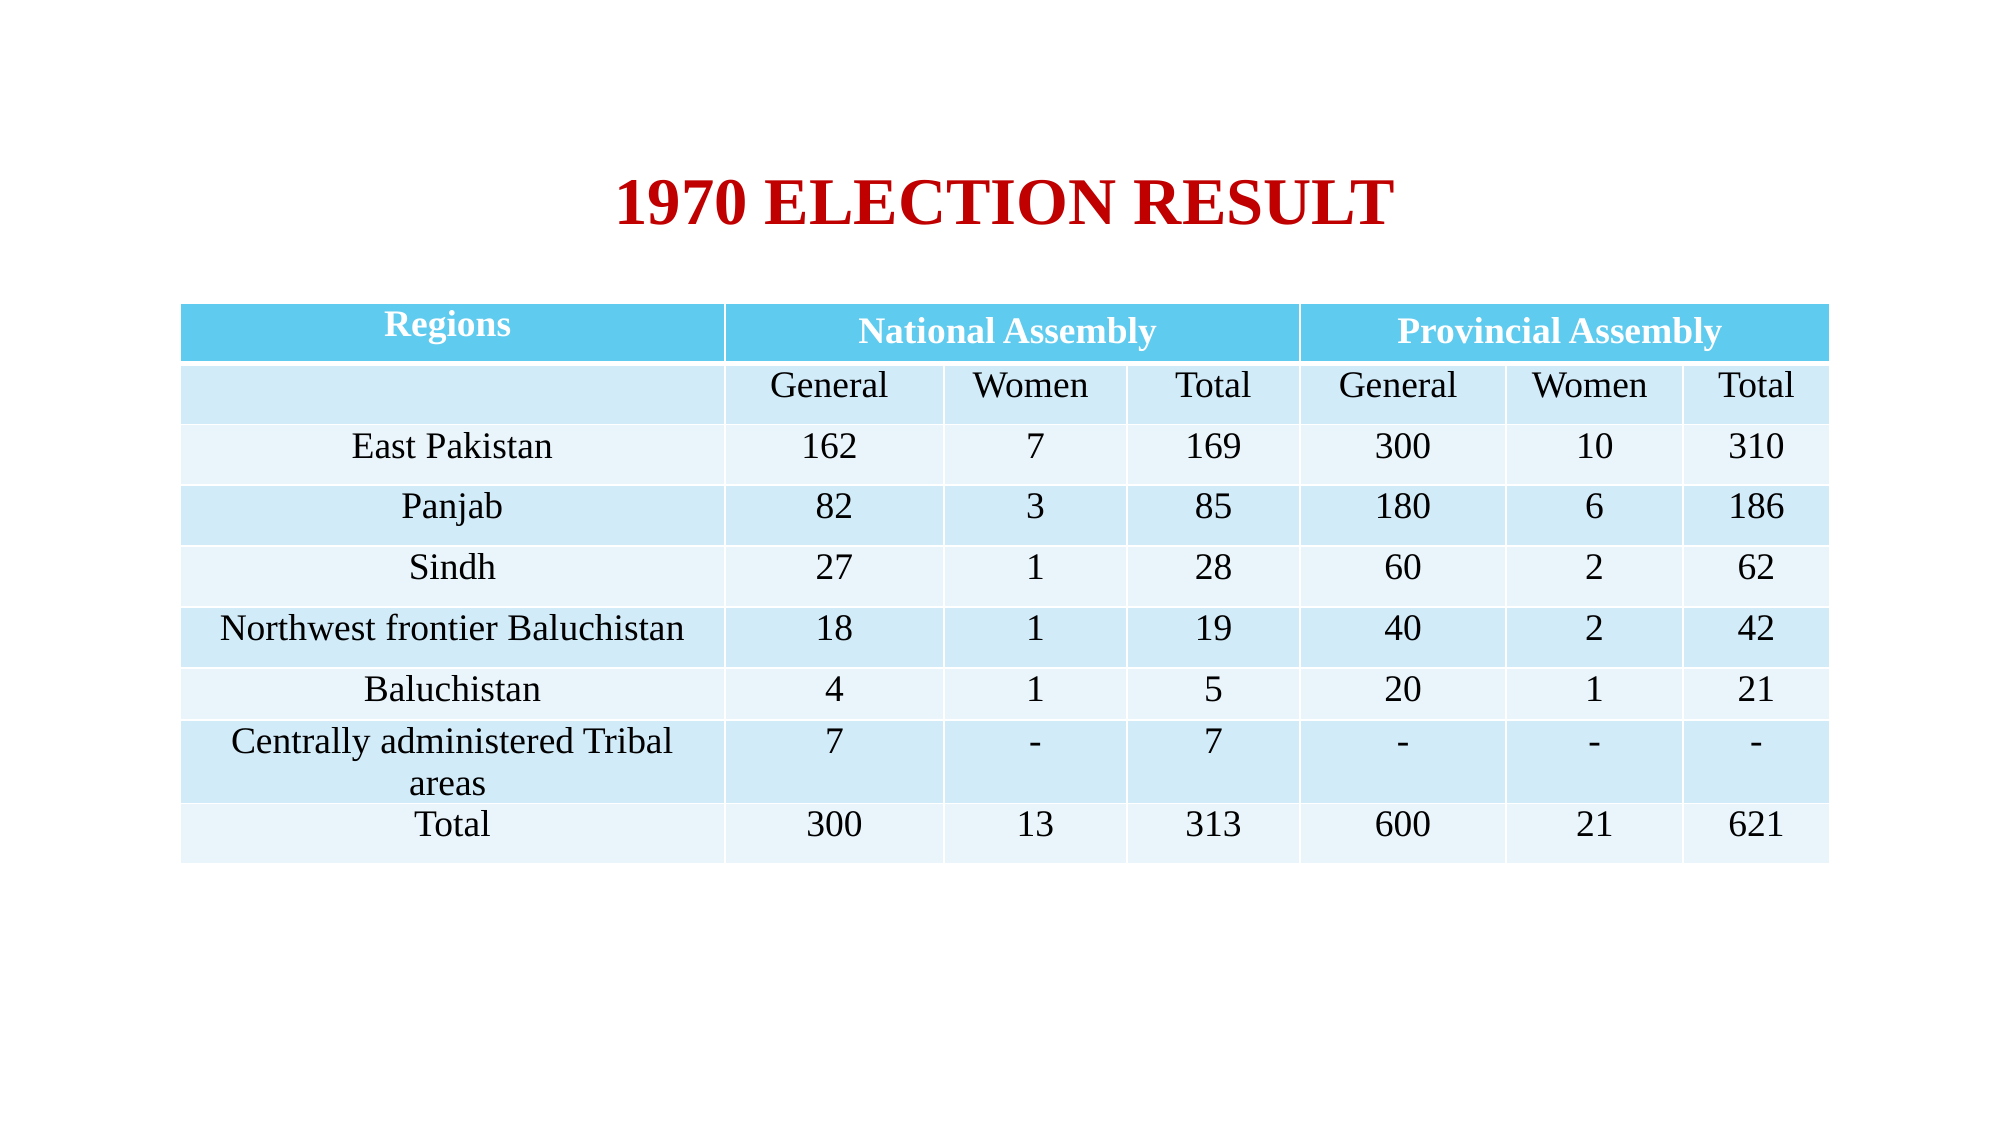

# 1970 ELECTION RESULT
| Regions | National Assembly |  |  | Provincial Assembly |  |  |
| --- | --- | --- | --- | --- | --- | --- |
|  | General | Women | Total | General | Women | Total |
| East Pakistan | 162 | 7 | 169 | 300 | 10 | 310 |
| Panjab | 82 | 3 | 85 | 180 | 6 | 186 |
| Sindh | 27 | 1 | 28 | 60 | 2 | 62 |
| Northwest frontier Baluchistan | 18 | 1 | 19 | 40 | 2 | 42 |
| Baluchistan | 4 | 1 | 5 | 20 | 1 | 21 |
| Centrally administered Tribal areas | 7 | - | 7 | - | - | - |
| Total | 300 | 13 | 313 | 600 | 21 | 621 |